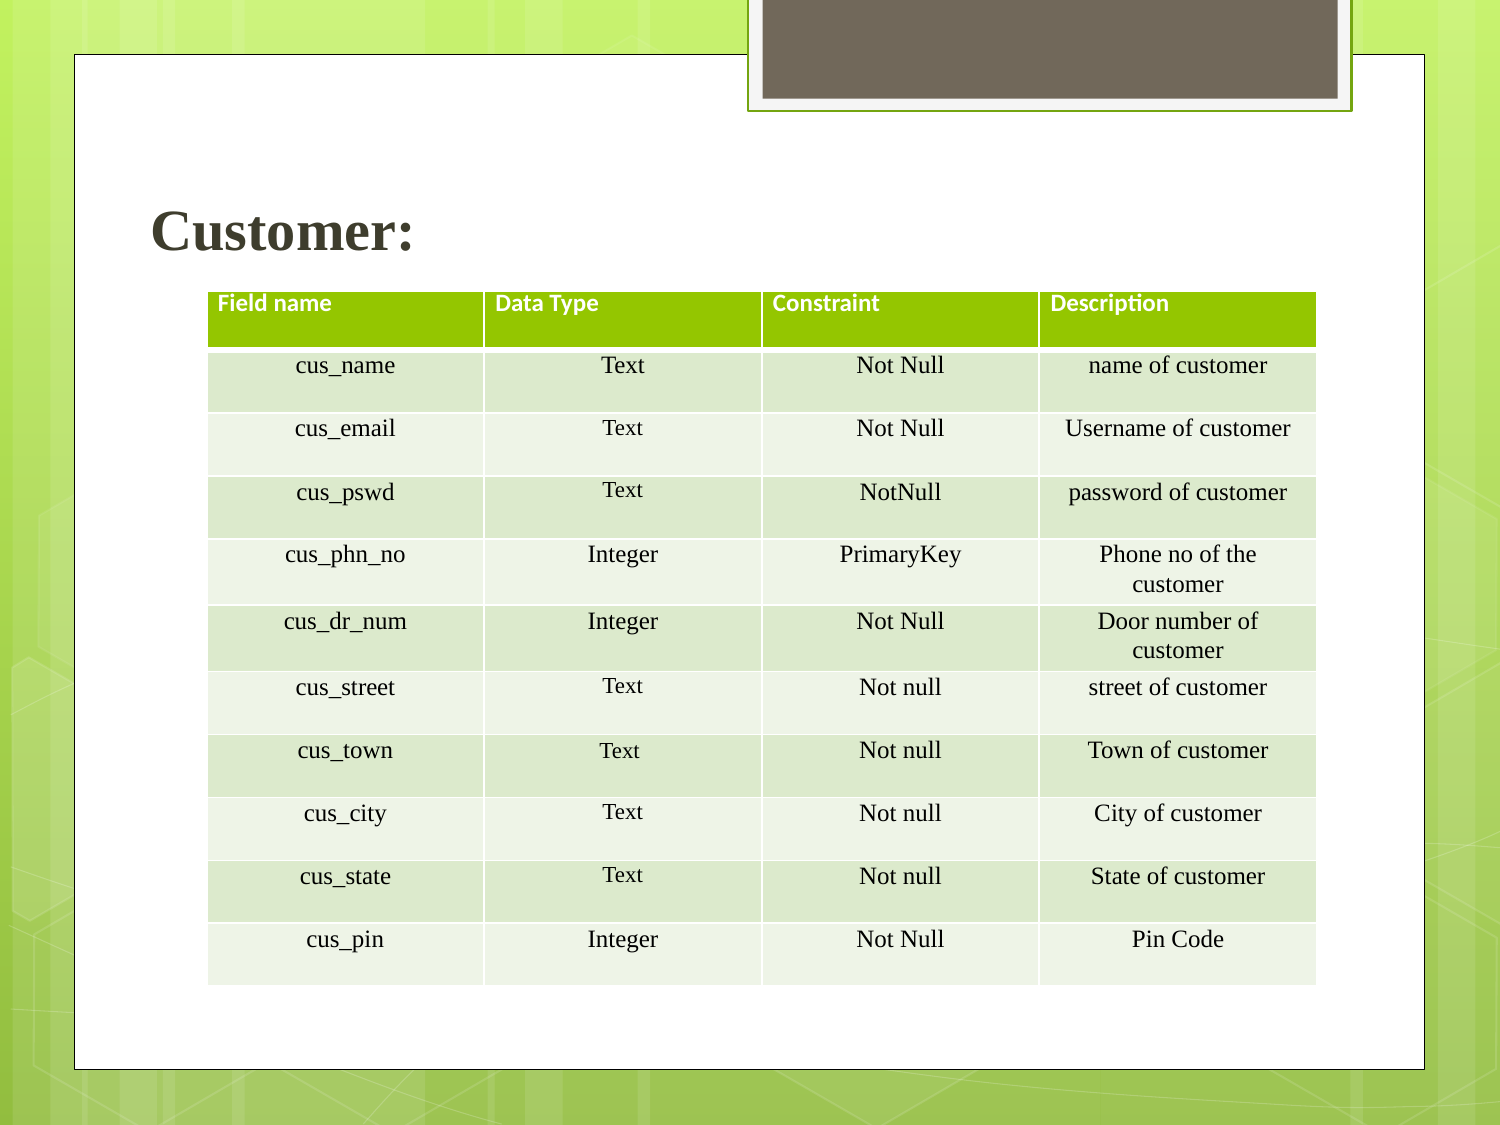

Customer:

| Field name | Data Type | Constraint | Description |
| --- | --- | --- | --- |
| cus\_name | Text | Not Null | name of customer |
| cus\_email | Text | Not Null | Username of customer |
| cus\_pswd | Text | NotNull | password of customer |
| cus\_phn\_no | Integer | PrimaryKey | Phone no of the customer |
| cus\_dr\_num | Integer | Not Null | Door number of customer |
| cus\_street | Text | Not null | street of customer |
| cus\_town | Text | Not null | Town of customer |
| cus\_city | Text | Not null | City of customer |
| cus\_state | Text | Not null | State of customer |
| cus\_pin | Integer | Not Null | Pin Code |